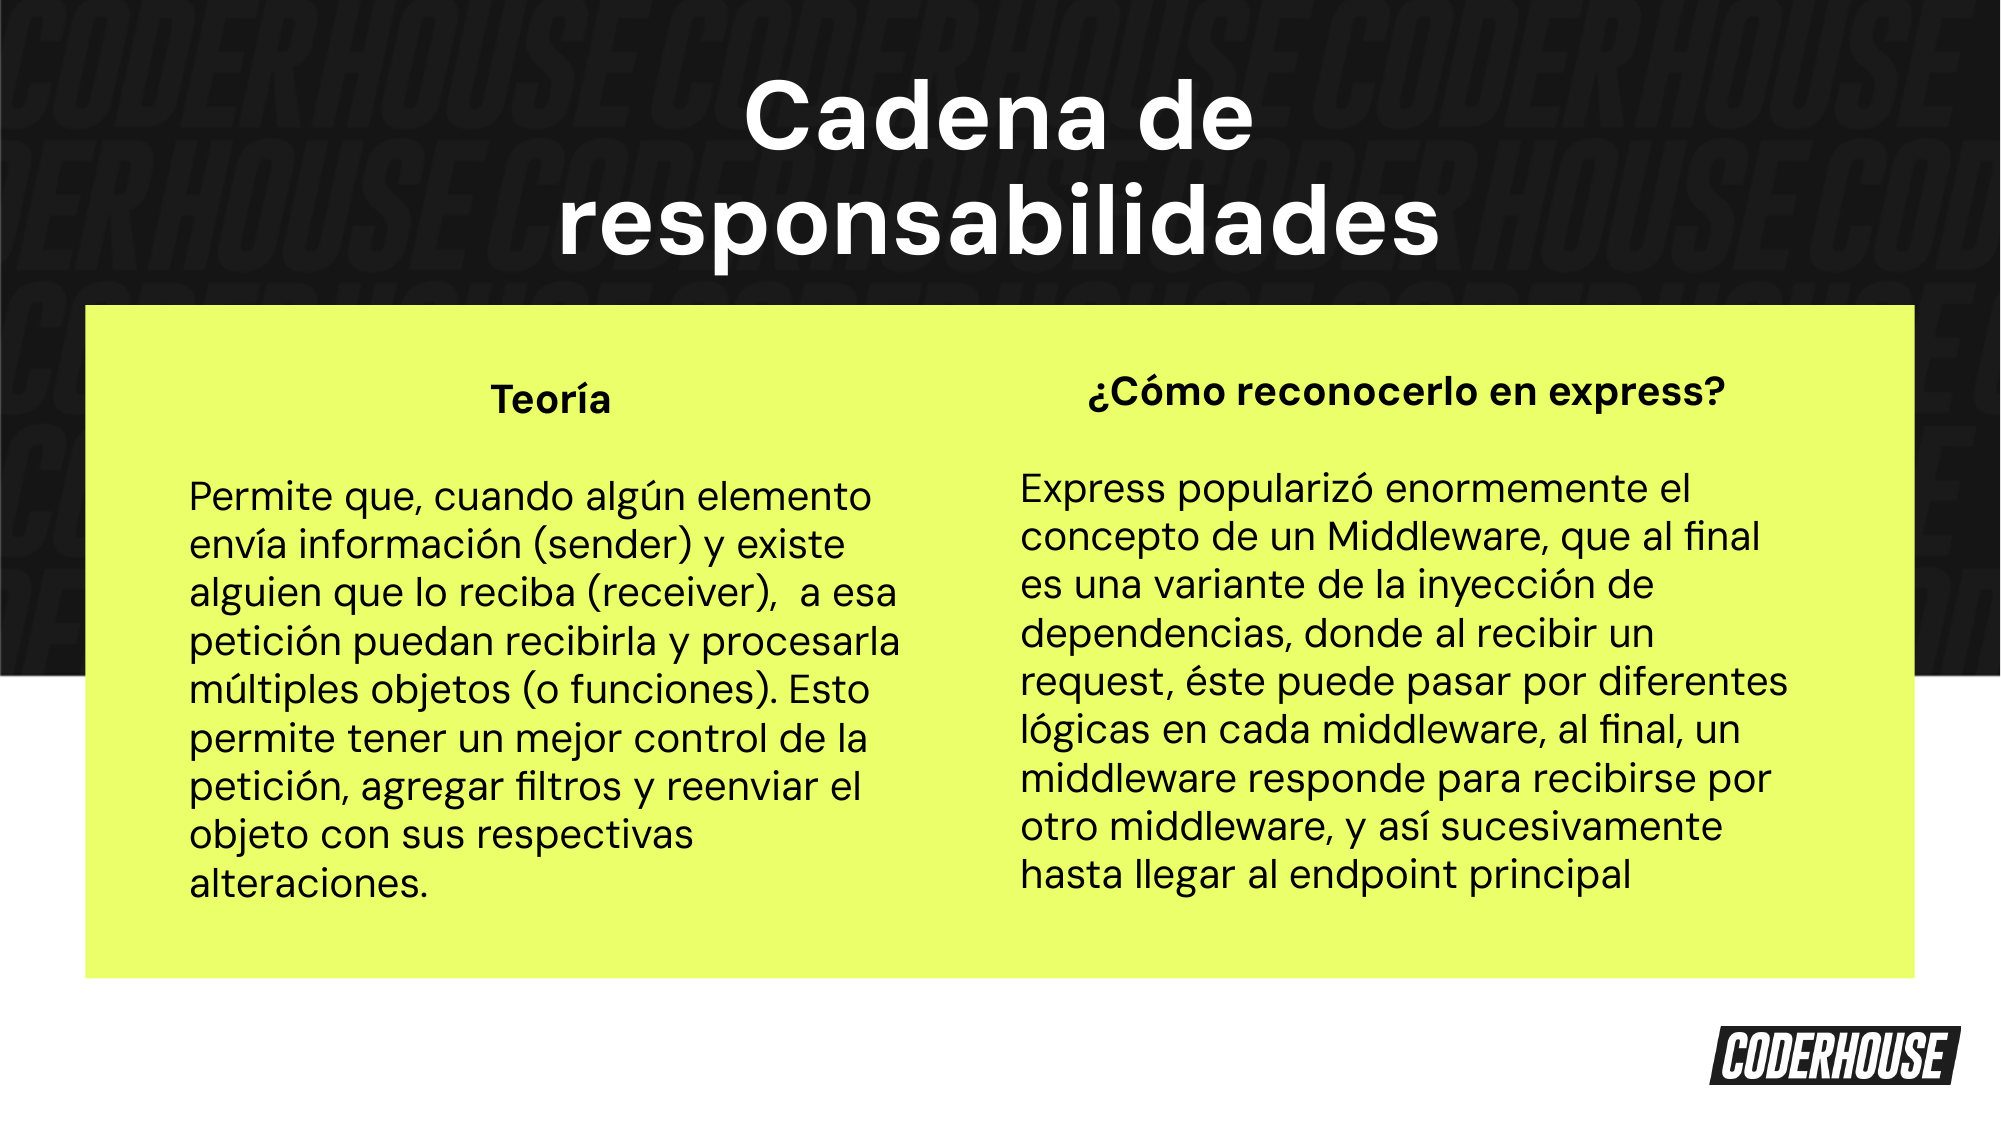

Cadena de responsabilidades

¿Cómo reconocerlo en express?

Express popularizó enormemente el concepto de un Middleware, que al final es una variante de la inyección de dependencias, donde al recibir un request, éste puede pasar por diferentes lógicas en cada middleware, al final, un middleware responde para recibirse por otro middleware, y así sucesivamente hasta llegar al endpoint principal
Teoría

Permite que, cuando algún elemento envía información (sender) y existe alguien que lo reciba (receiver),  a esa petición puedan recibirla y procesarla múltiples objetos (o funciones). Esto permite tener un mejor control de la petición, agregar filtros y reenviar el objeto con sus respectivas alteraciones.